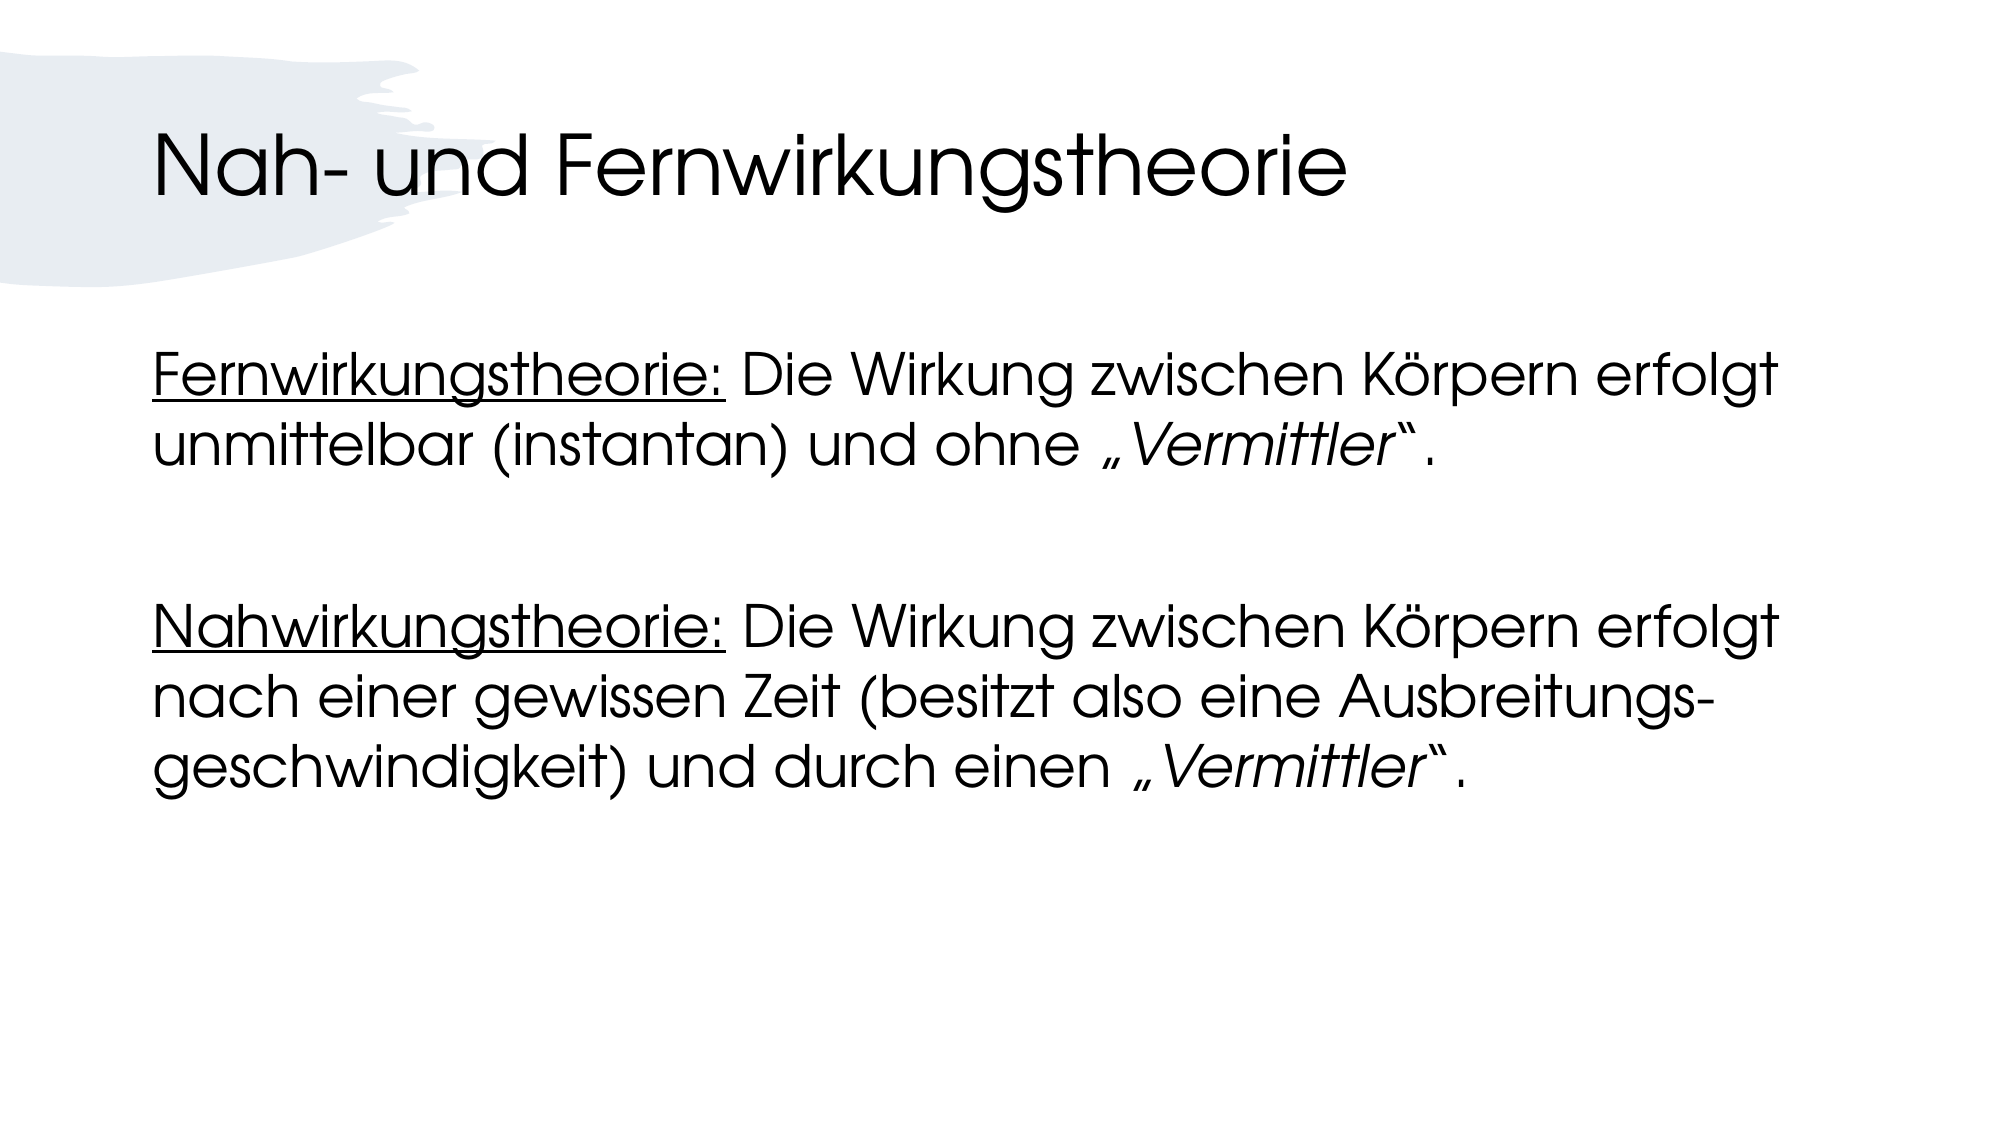

# Nah- und Fernwirkungstheorie
Fernwirkungstheorie: Die Wirkung zwischen Körpern erfolgt unmittelbar (instantan) und ohne „Vermittler“.

Nahwirkungstheorie: Die Wirkung zwischen Körpern erfolgt nach einer gewissen Zeit (besitzt also eine Ausbreitungs-geschwindigkeit) und durch einen „Vermittler“.